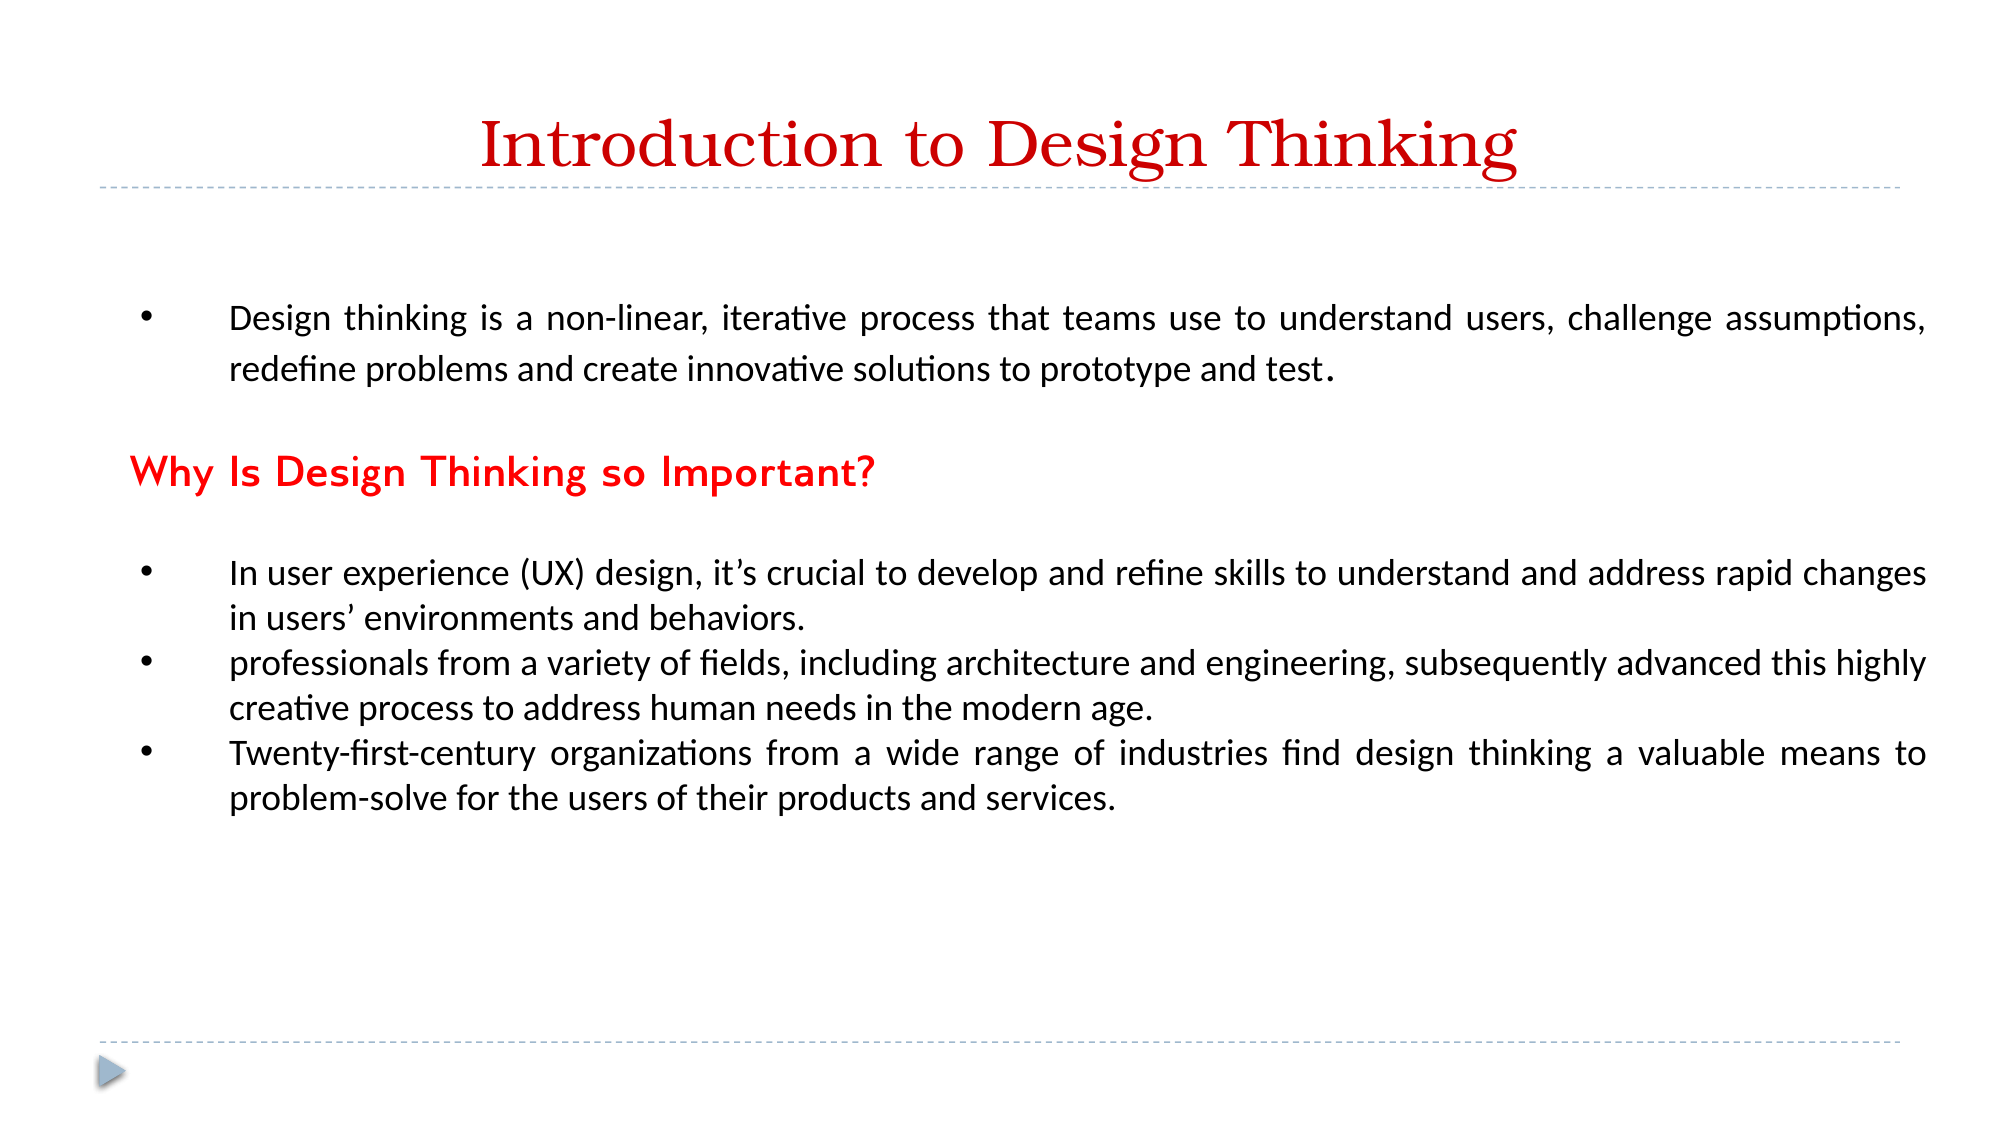

# Introduction to Design Thinking
Design thinking is a non-linear, iterative process that teams use to understand users, challenge assumptions, redefine problems and create innovative solutions to prototype and test.

Why Is Design Thinking so Important?

In user experience (UX) design, it’s crucial to develop and refine skills to understand and address rapid changes in users’ environments and behaviors.
professionals from a variety of fields, including architecture and engineering, subsequently advanced this highly creative process to address human needs in the modern age.
Twenty-first-century organizations from a wide range of industries find design thinking a valuable means to problem-solve for the users of their products and services.